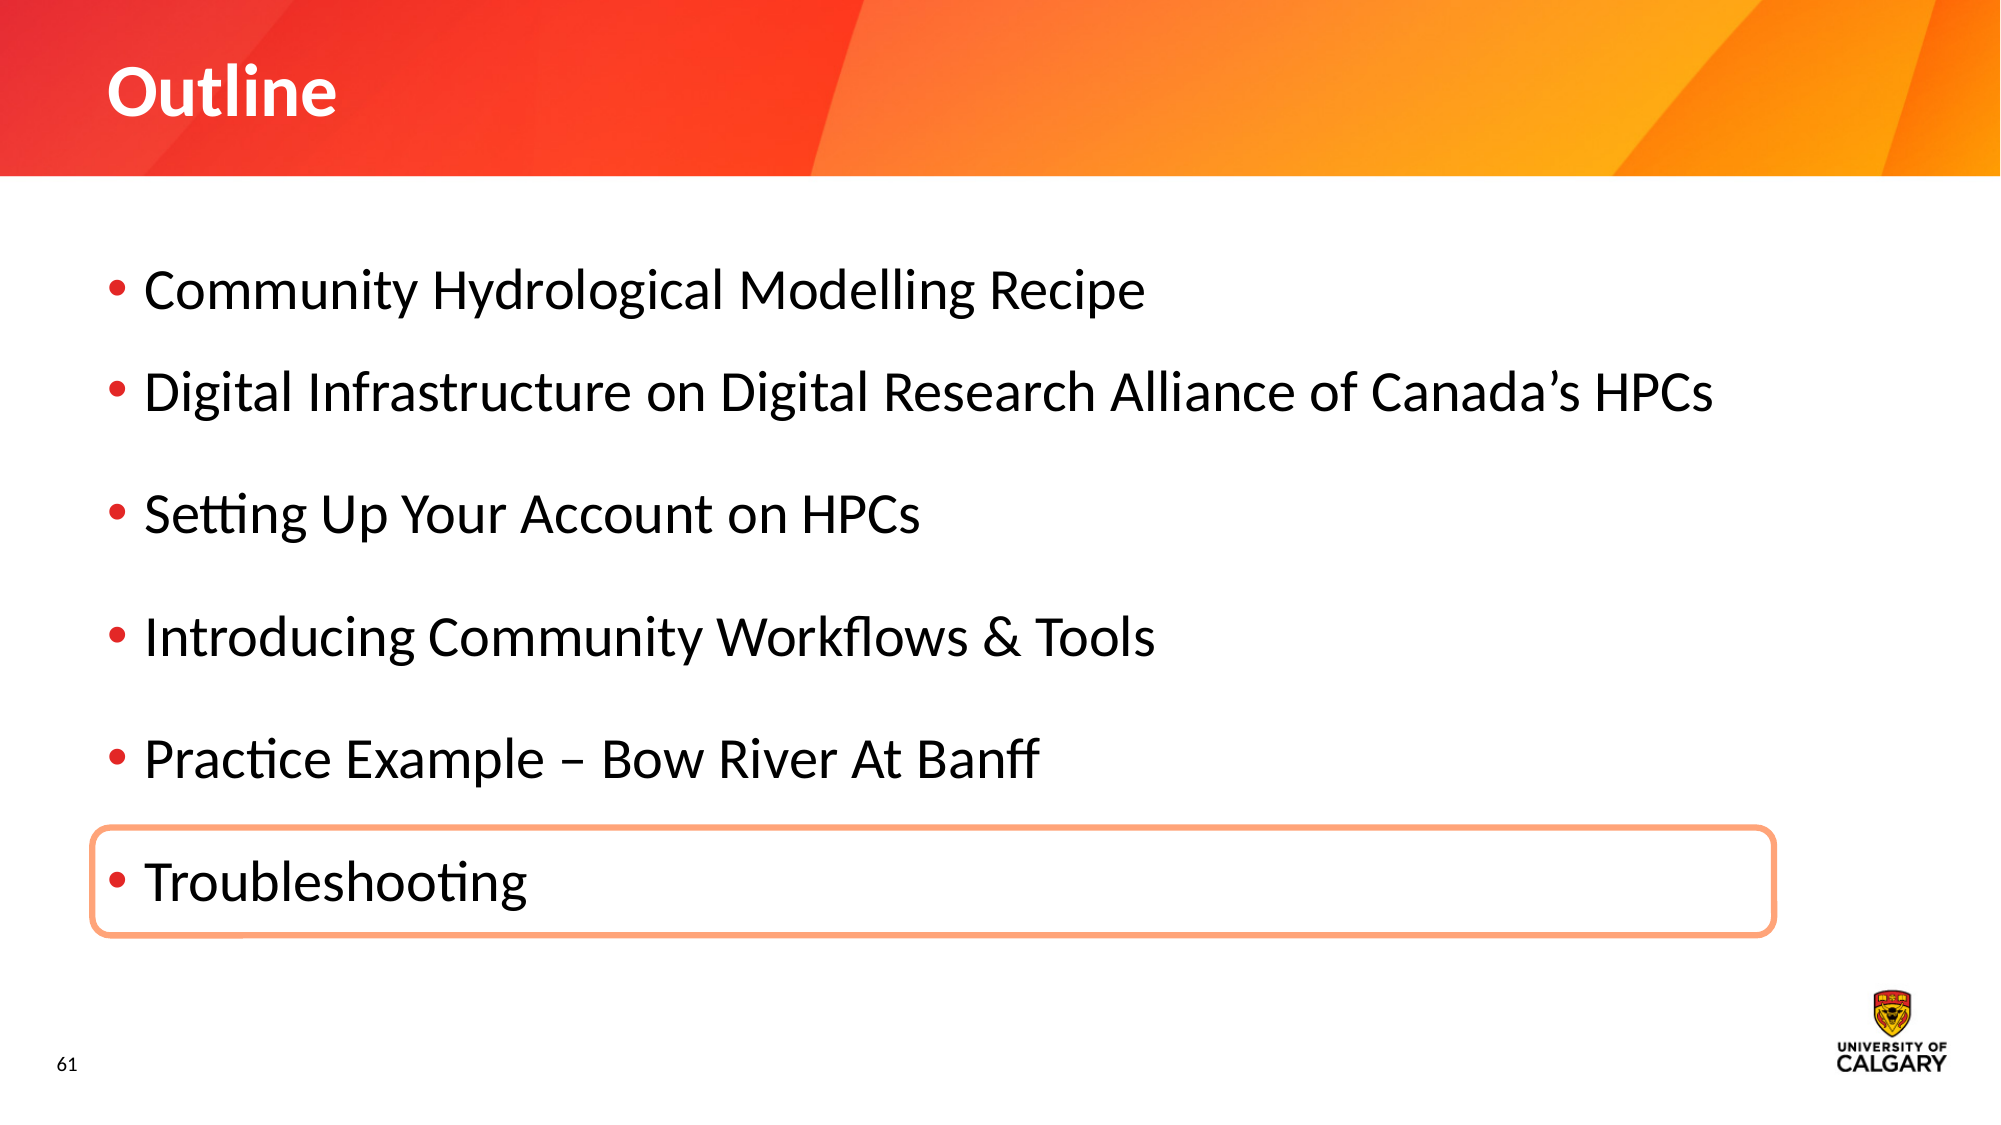

# Outline
Community Hydrological Modelling Recipe
Digital Infrastructure on Digital Research Alliance of Canada’s HPCs

Setting Up Your Account on HPCs

Introducing Community Workflows & Tools

Practice Example – Bow River At Banff

Troubleshooting

61